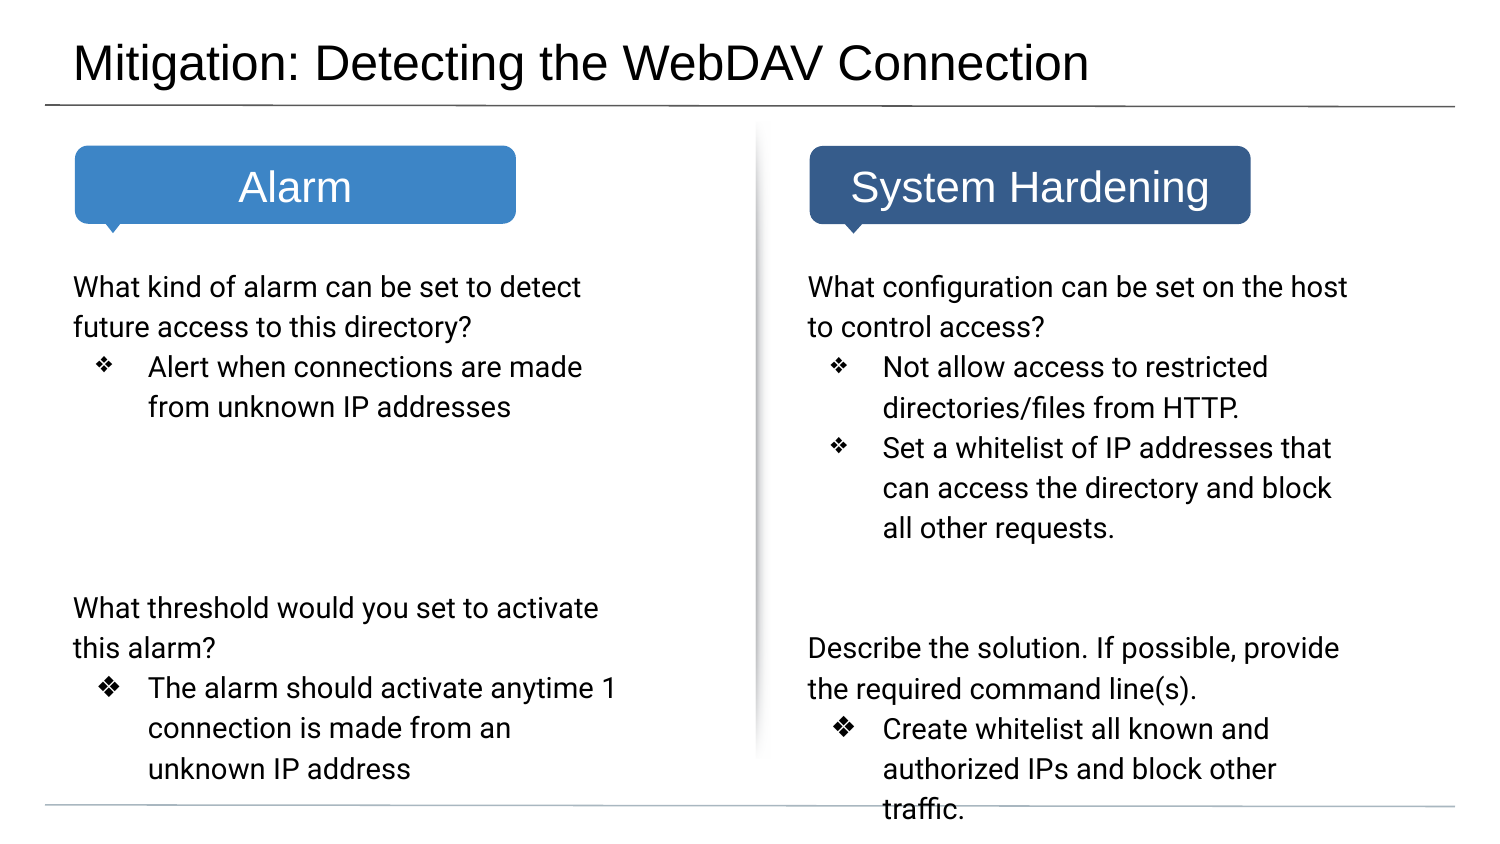

# Mitigation: Detecting the WebDAV Connection
What kind of alarm can be set to detect future access to this directory?
Alert when connections are made from unknown IP addresses

What threshold would you set to activate this alarm?
The alarm should activate anytime 1 connection is made from an unknown IP address
What configuration can be set on the host to control access?
Not allow access to restricted directories/files from HTTP.
Set a whitelist of IP addresses that can access the directory and block all other requests.

Describe the solution. If possible, provide the required command line(s).
Create whitelist all known and authorized IPs and block other traffic.